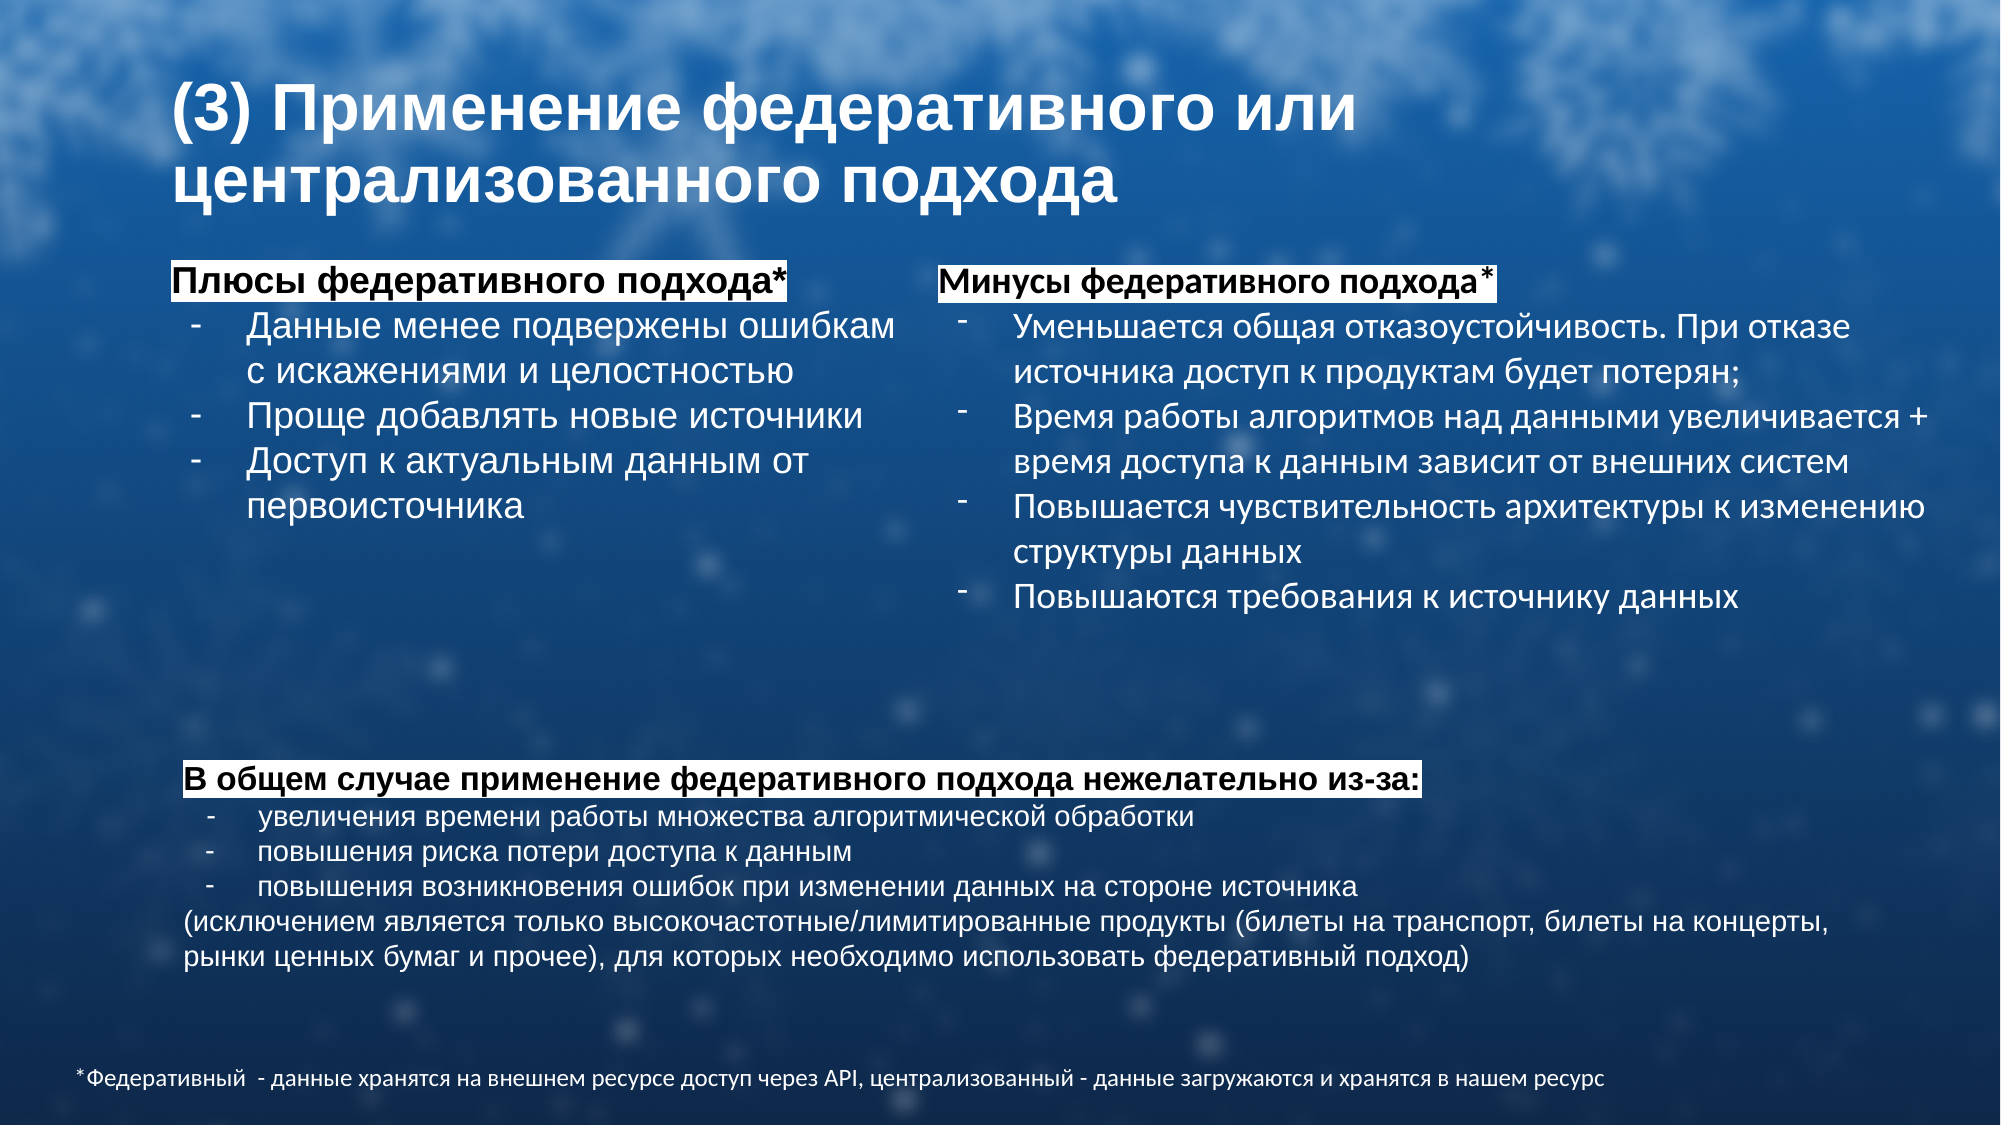

# (3) Применение федеративного или централизованного подхода
Плюсы федеративного подхода*
Данные менее подвержены ошибкам с искажениями и целостностью
Проще добавлять новые источники
Доступ к актуальным данным от первоисточника
Минусы федеративного подхода*
Уменьшается общая отказоустойчивость. При отказе источника доступ к продуктам будет потерян;
Время работы алгоритмов над данными увеличивается + время доступа к данным зависит от внешних систем
Повышается чувствительность архитектуры к изменению структуры данных
Повышаются требования к источнику данных
В общем случае применение федеративного подхода нежелательно из-за:
увеличения времени работы множества алгоритмической обработки
повышения риска потери доступа к данным
повышения возникновения ошибок при изменении данных на стороне источника
(исключением является только высокочастотные/лимитированные продукты (билеты на транспорт, билеты на концерты, рынки ценных бумаг и прочее), для которых необходимо использовать федеративный подход)
*Федеративный  - данные хранятся на внешнем ресурсе доступ через API, централизованный - данные загружаются и хранятся в нашем ресурс